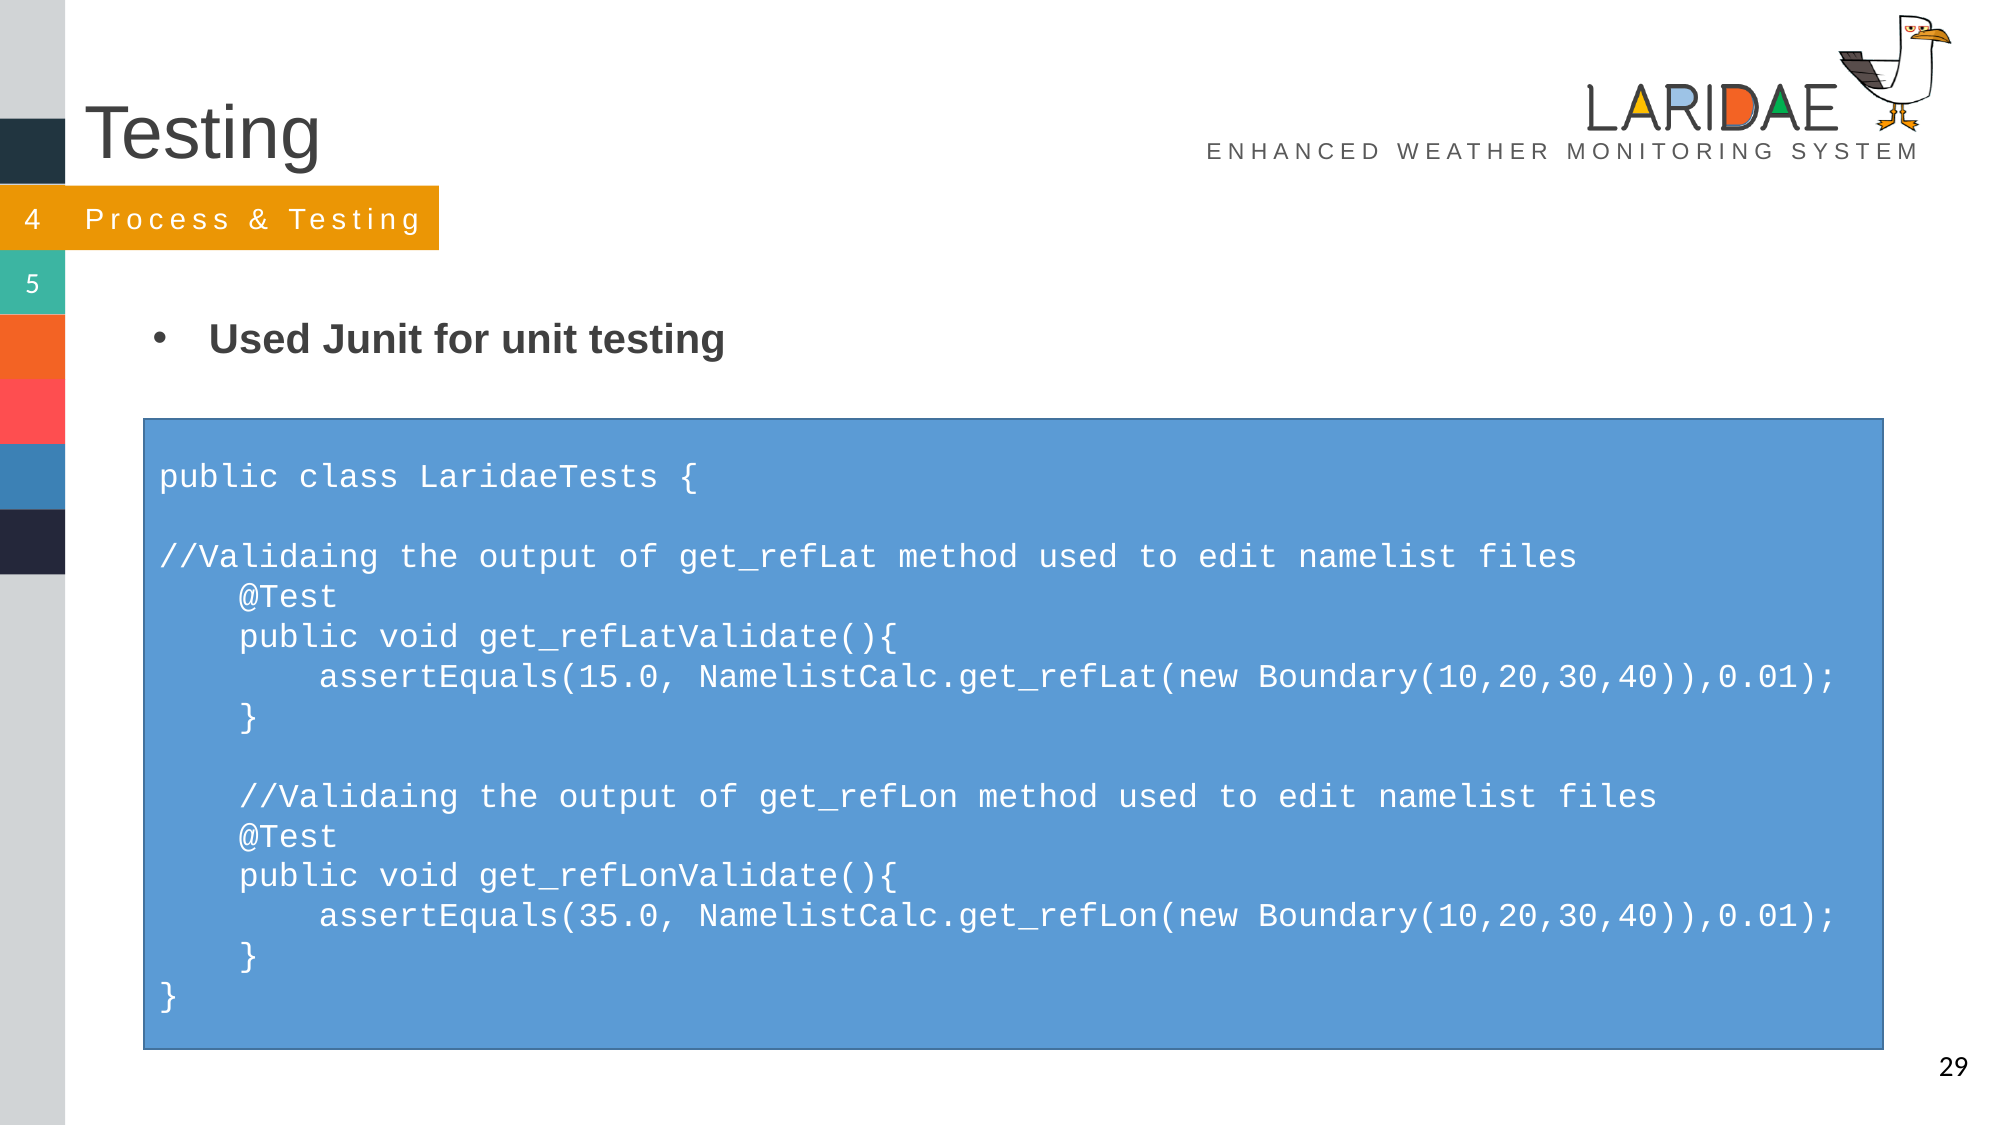

Testing
Used Junit for unit testing
public class LaridaeTests {

//Validaing the output of get_refLat method used to edit namelist files
    @Test
    public void get_refLatValidate(){
        assertEquals(15.0, NamelistCalc.get_refLat(new Boundary(10,20,30,40)),0.01);
    }

    //Validaing the output of get_refLon method used to edit namelist files
    @Test
    public void get_refLonValidate(){
        assertEquals(35.0, NamelistCalc.get_refLon(new Boundary(10,20,30,40)),0.01);
    }
}
29